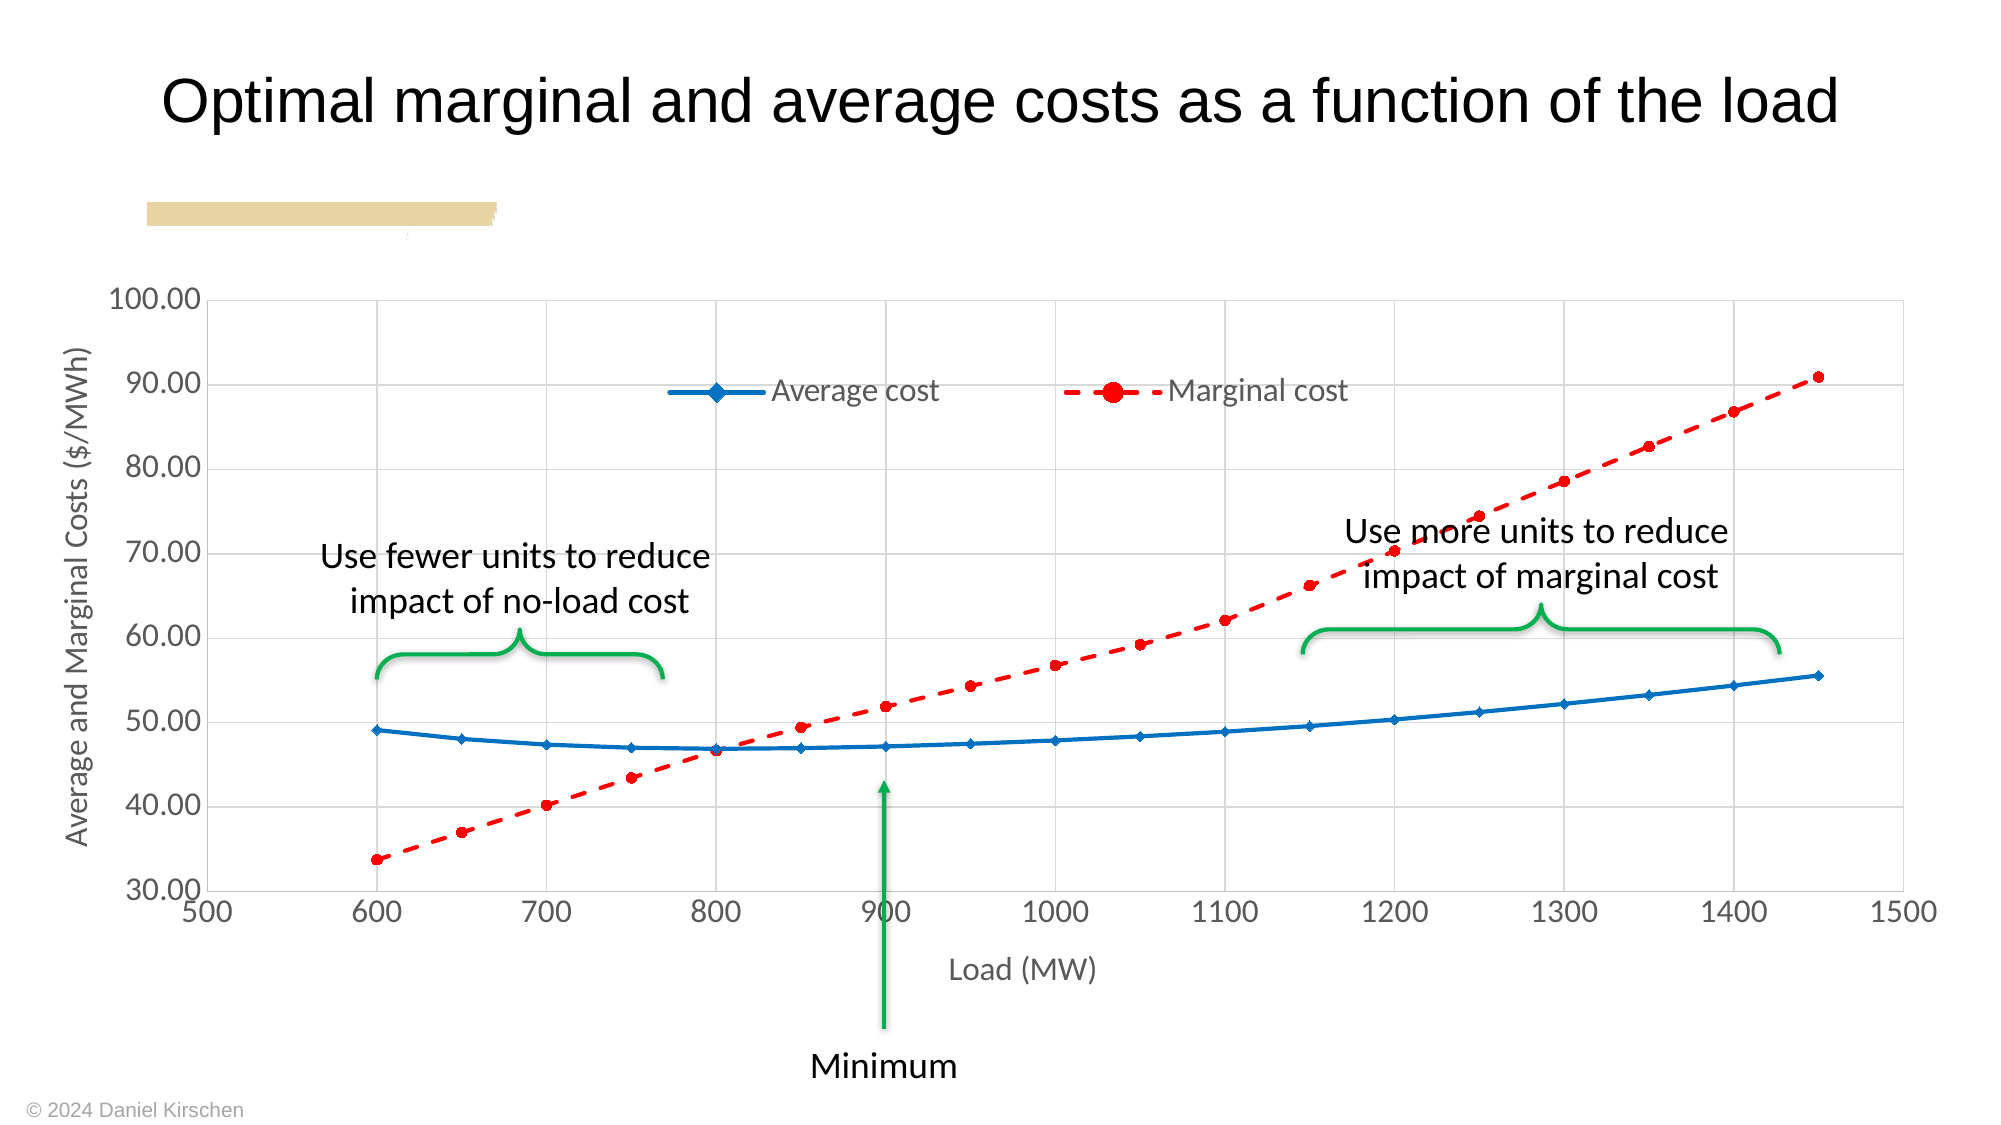

Optimal marginal and average costs as a function of the load

### Chart

| Category |  |  |
|---|---|---|
Use more units to reduce
impact of marginal cost

Use fewer units to reduce
impact of no-load cost
Minimum